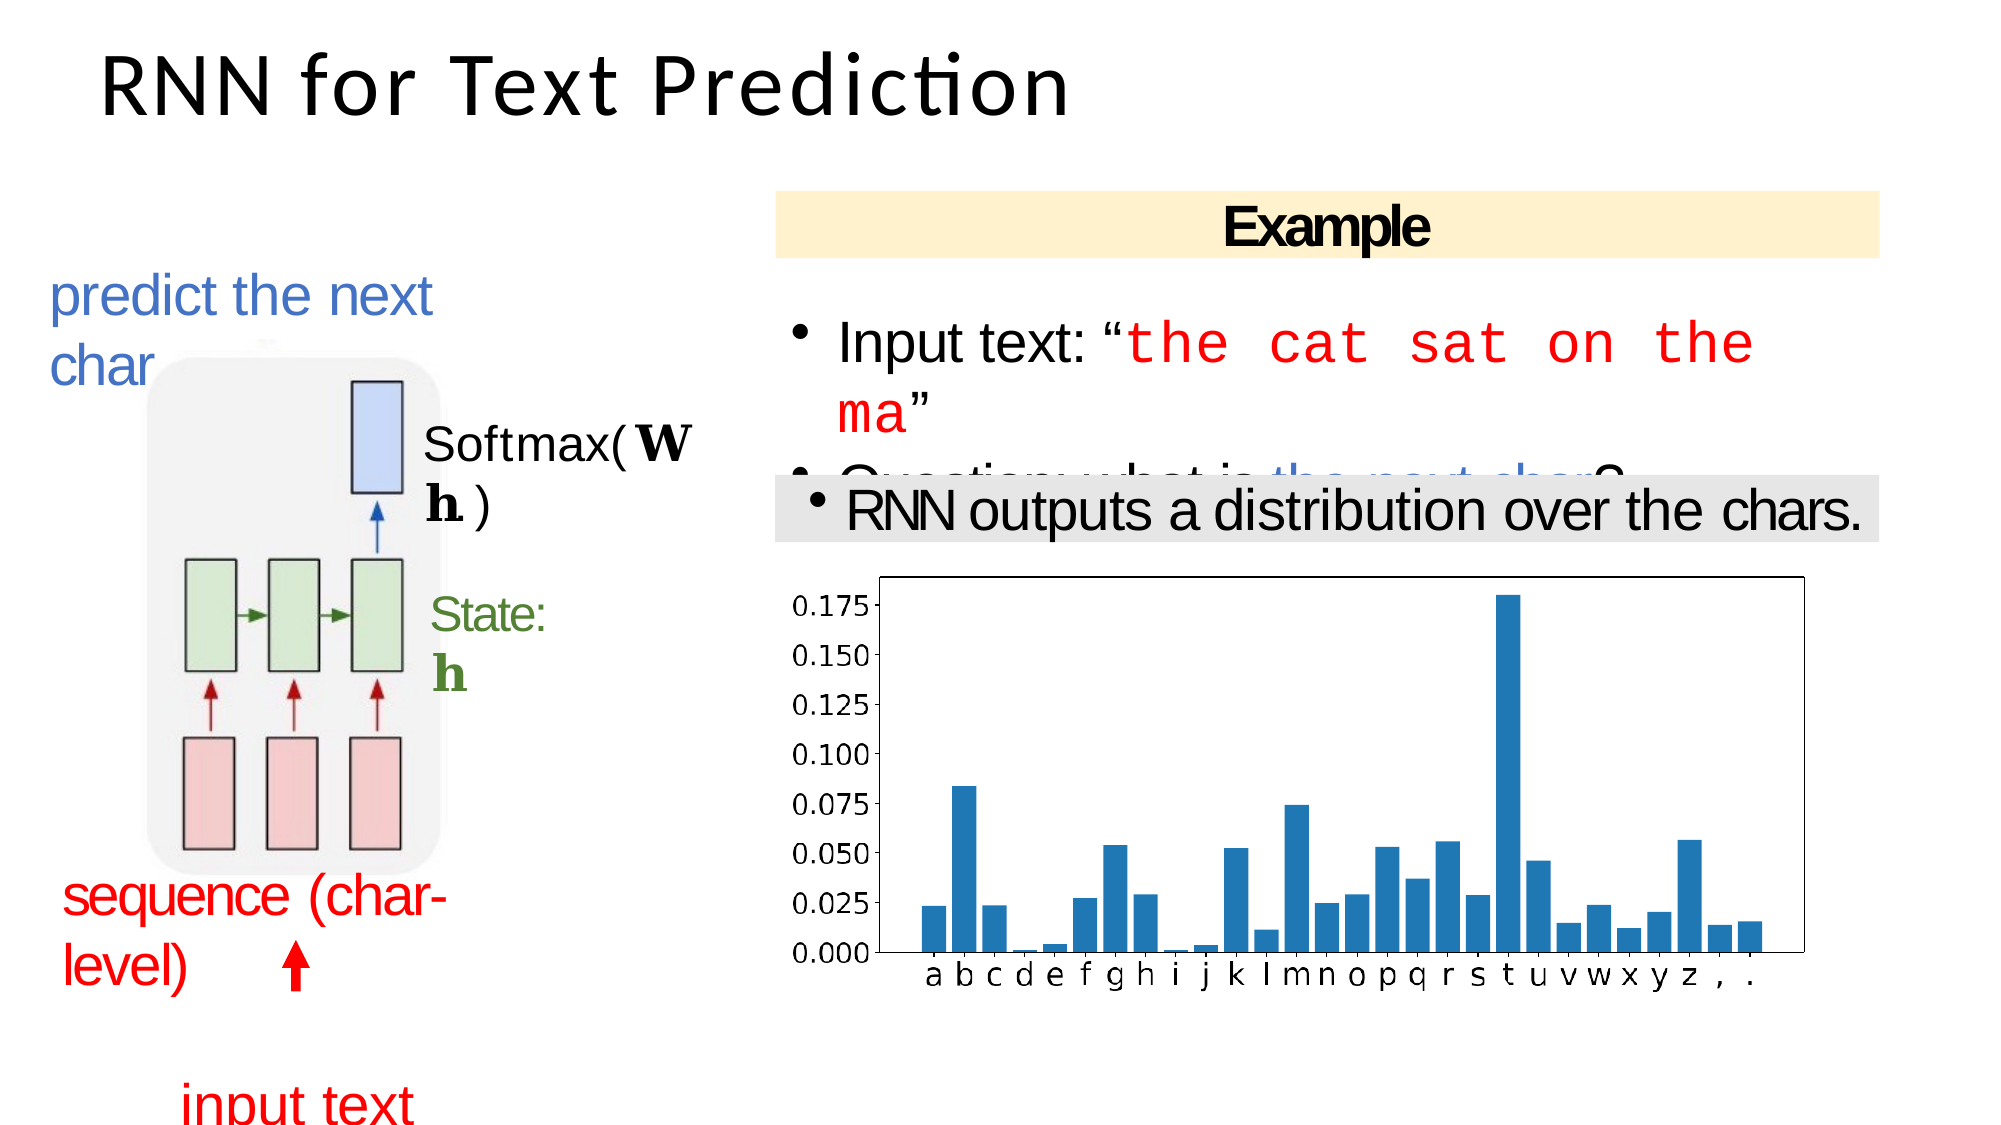

# RNN for Text Prediction
Example
predict the next char
Input text: “the cat sat on the ma”
Question: what is the next char?

Softmax(𝐖𝐡.  )
RNN outputs a distribution over the chars.

State: 𝐡

sequence (char-level)

input text